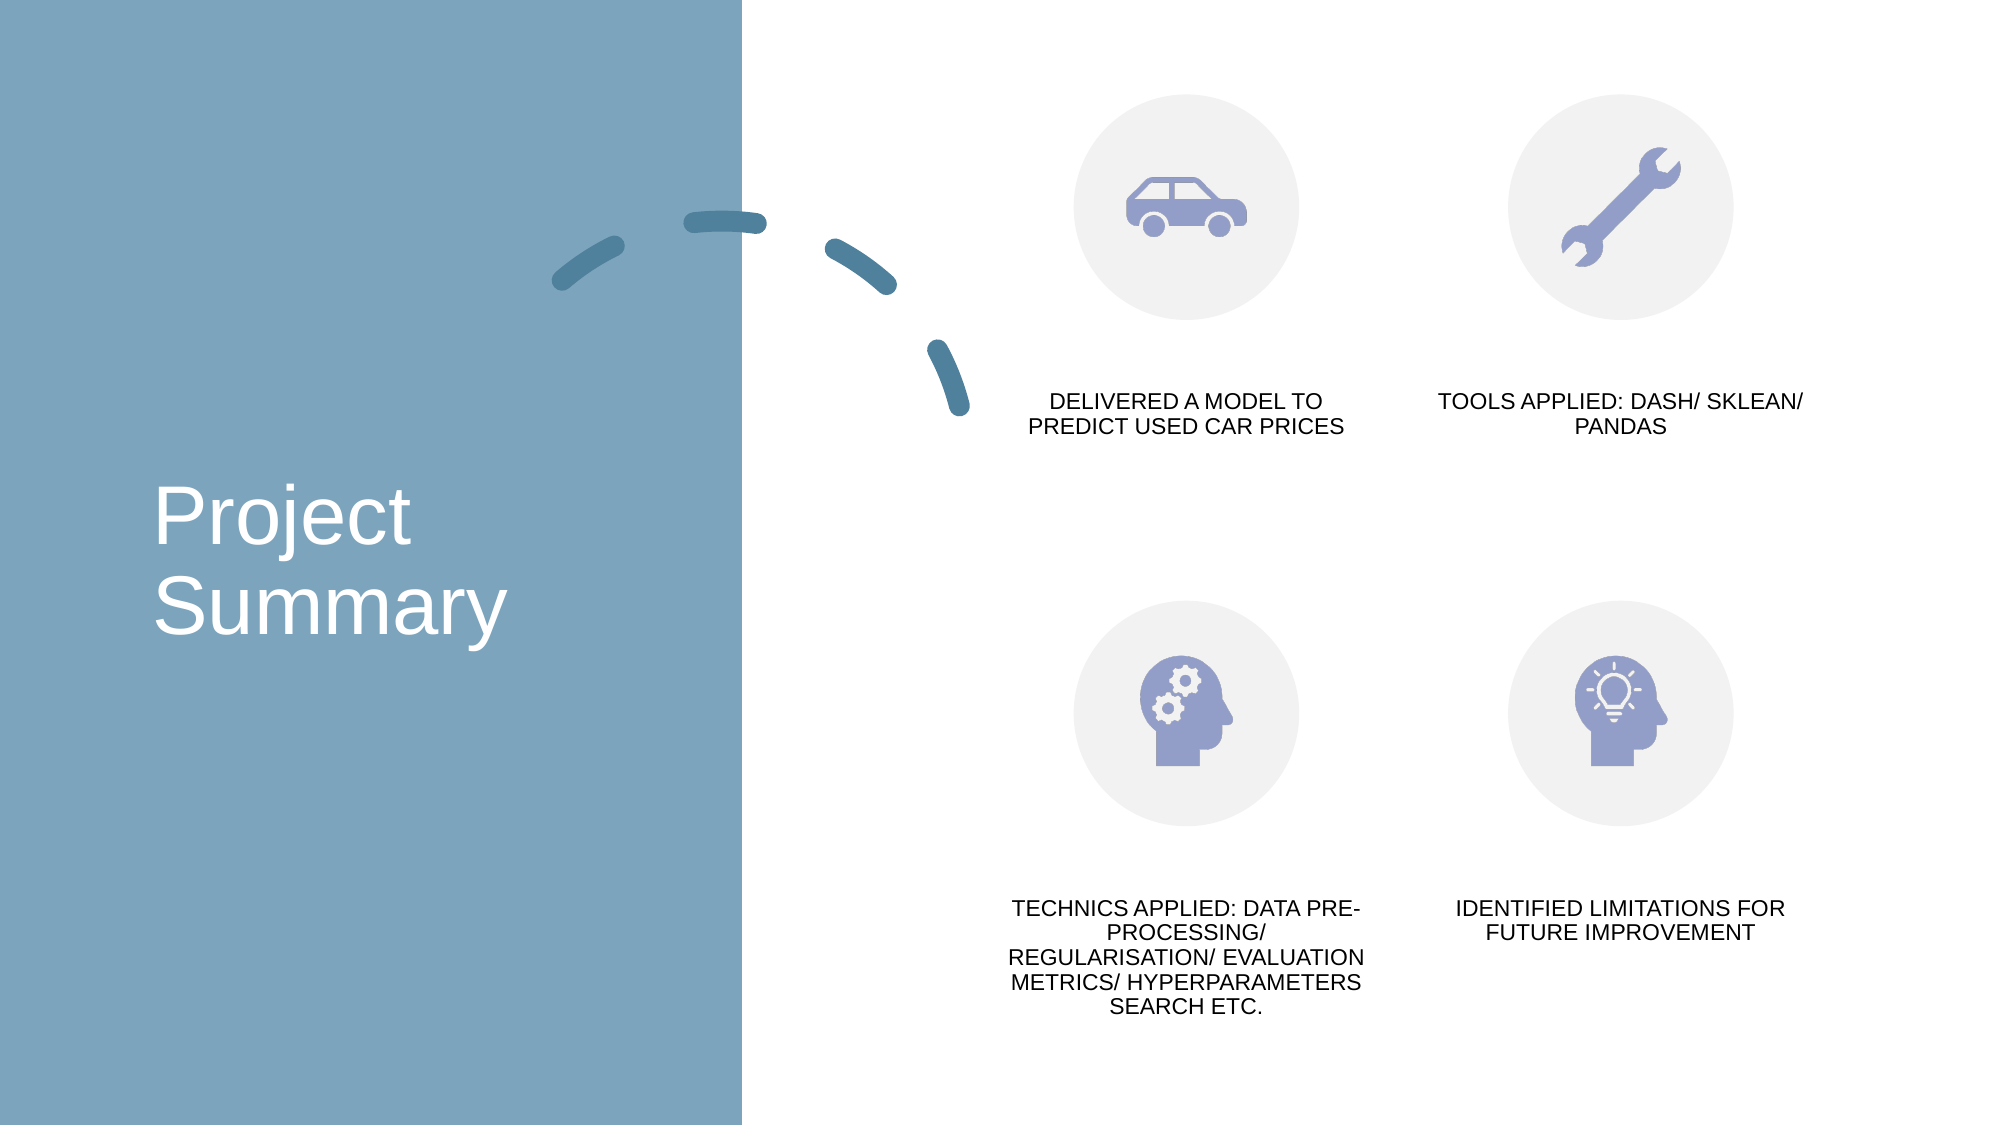

delivered a model to predict used car prices
Tools applied: dash/ sklean/ pandas
Technics applied: data pre-processing/ Regularisation/ evaluation metrics/ hyperparameters search etc.
Identified limitations for future improvement
# Project Summary